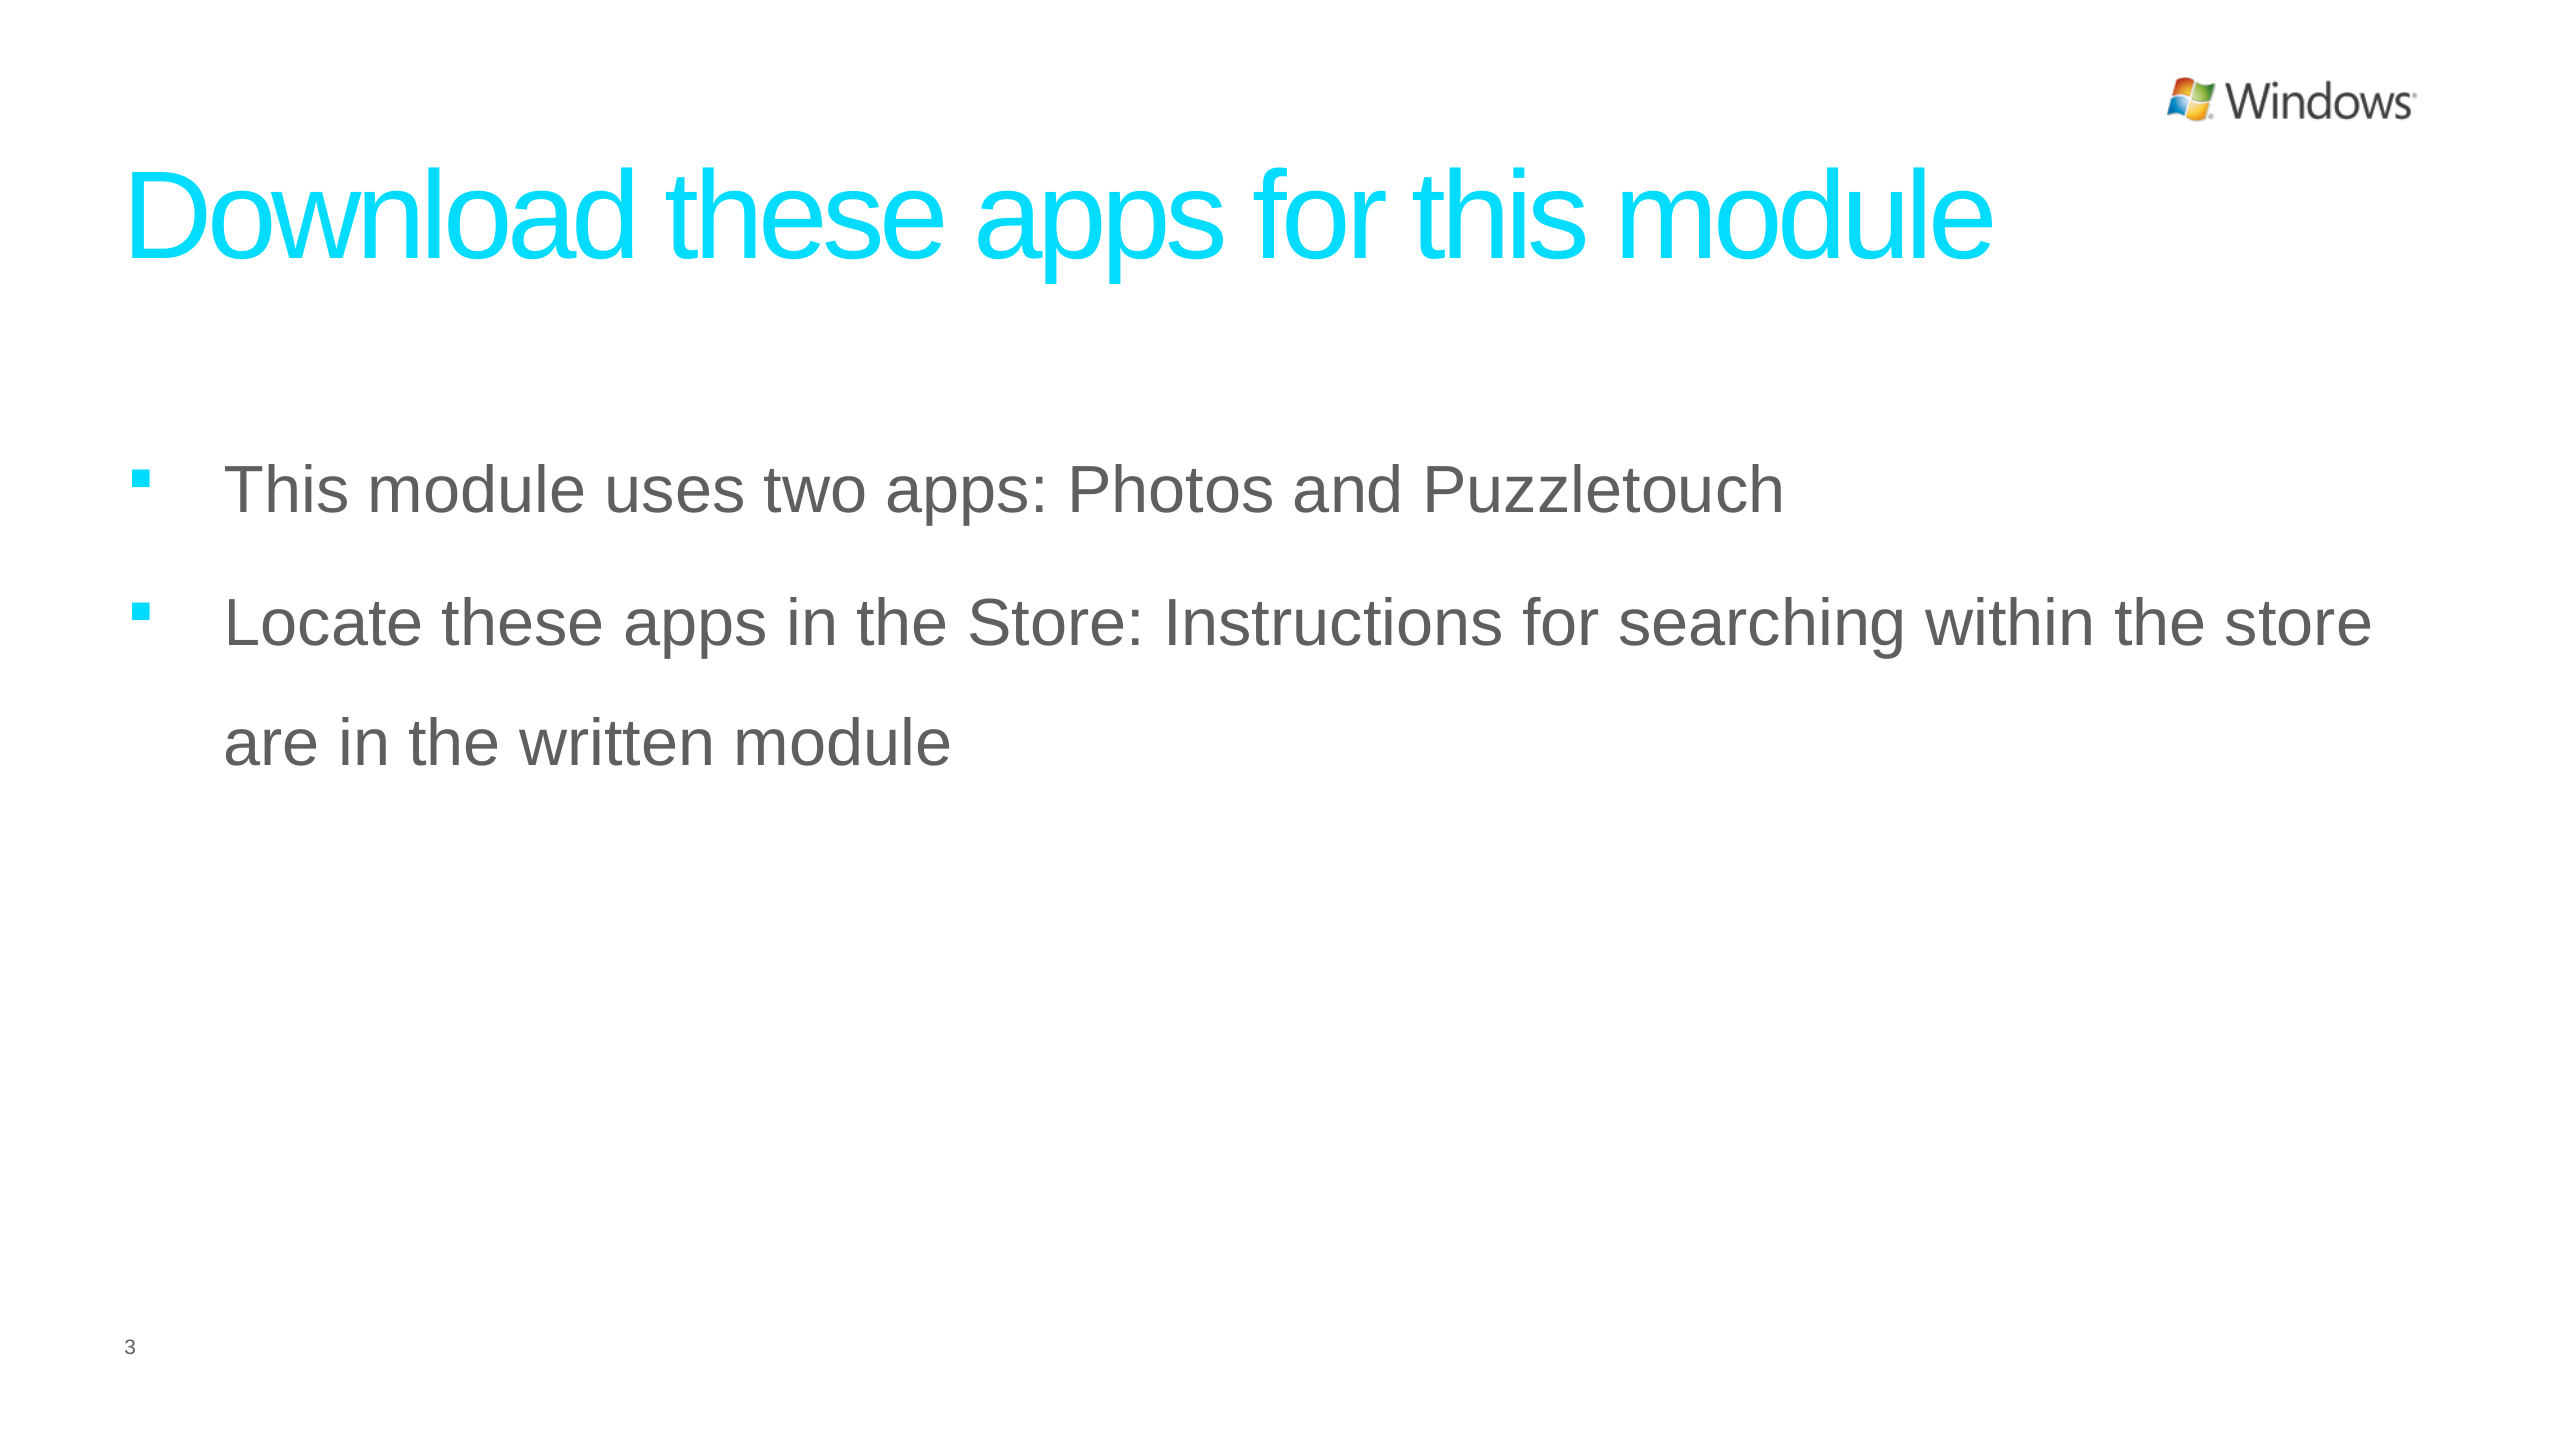

# Download these apps for this module
This module uses two apps: Photos and Puzzletouch
Locate these apps in the Store: Instructions for searching within the store are in the written module